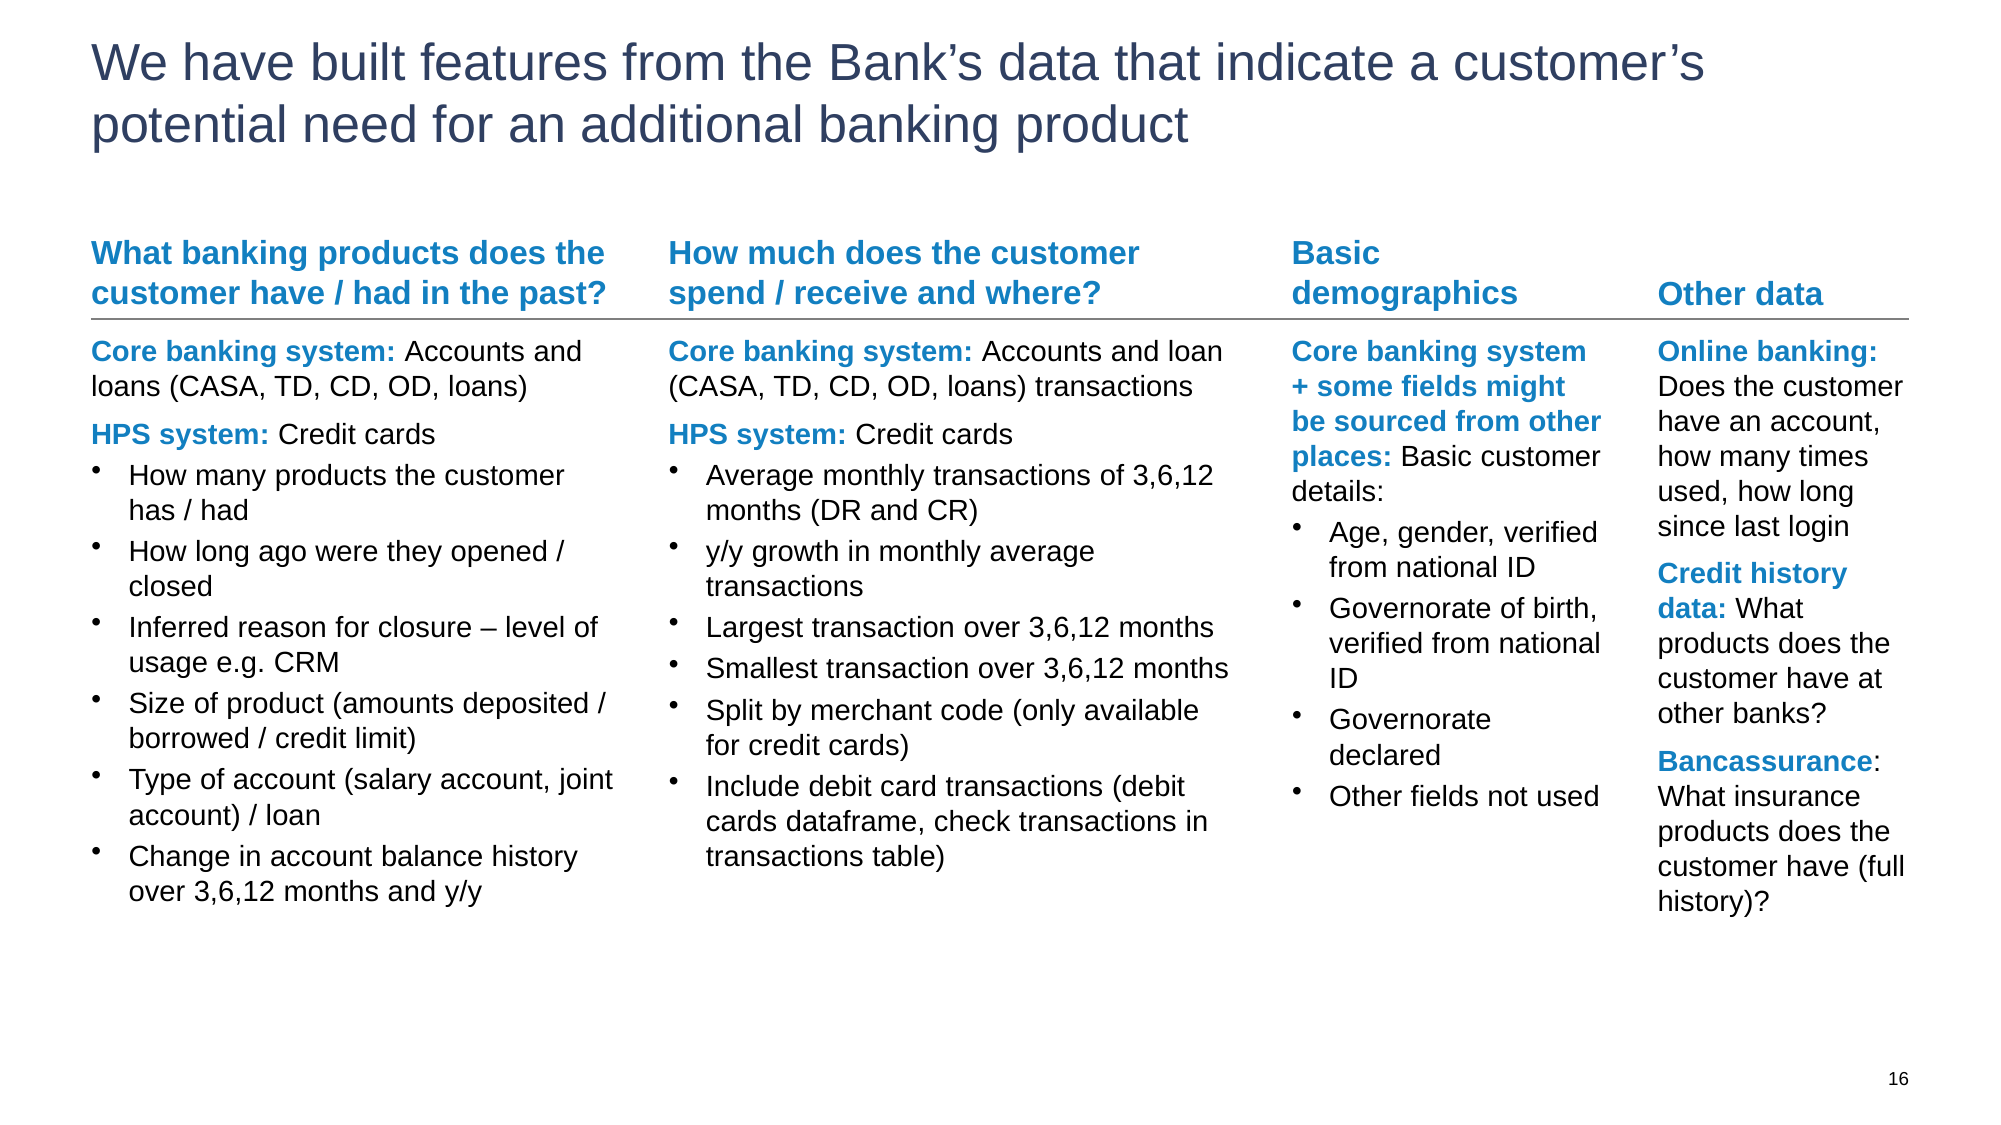

# We have built features from the Bank’s data that indicate a customer’s potential need for an additional banking product
What banking products does the customer have / had in the past?
How much does the customer spend / receive and where?
Basic demographics
Other data
Core banking system: Accounts and loans (CASA, TD, CD, OD, loans)
HPS system: Credit cards
How many products the customer has / had
How long ago were they opened / closed
Inferred reason for closure – level of usage e.g. CRM
Size of product (amounts deposited / borrowed / credit limit)
Type of account (salary account, joint account) / loan
Change in account balance history over 3,6,12 months and y/y
Core banking system: Accounts and loan (CASA, TD, CD, OD, loans) transactions
HPS system: Credit cards
Average monthly transactions of 3,6,12 months (DR and CR)
y/y growth in monthly average transactions
Largest transaction over 3,6,12 months
Smallest transaction over 3,6,12 months
Split by merchant code (only available for credit cards)
Include debit card transactions (debit cards dataframe, check transactions in transactions table)
Core banking system + some fields might be sourced from other places: Basic customer details:
Age, gender, verified from national ID
Governorate of birth, verified from national ID
Governorate declared
Other fields not used
Online banking: Does the customer have an account, how many times used, how long since last login
Credit history data: What products does the customer have at other banks?
Bancassurance: What insurance products does the customer have (full history)?